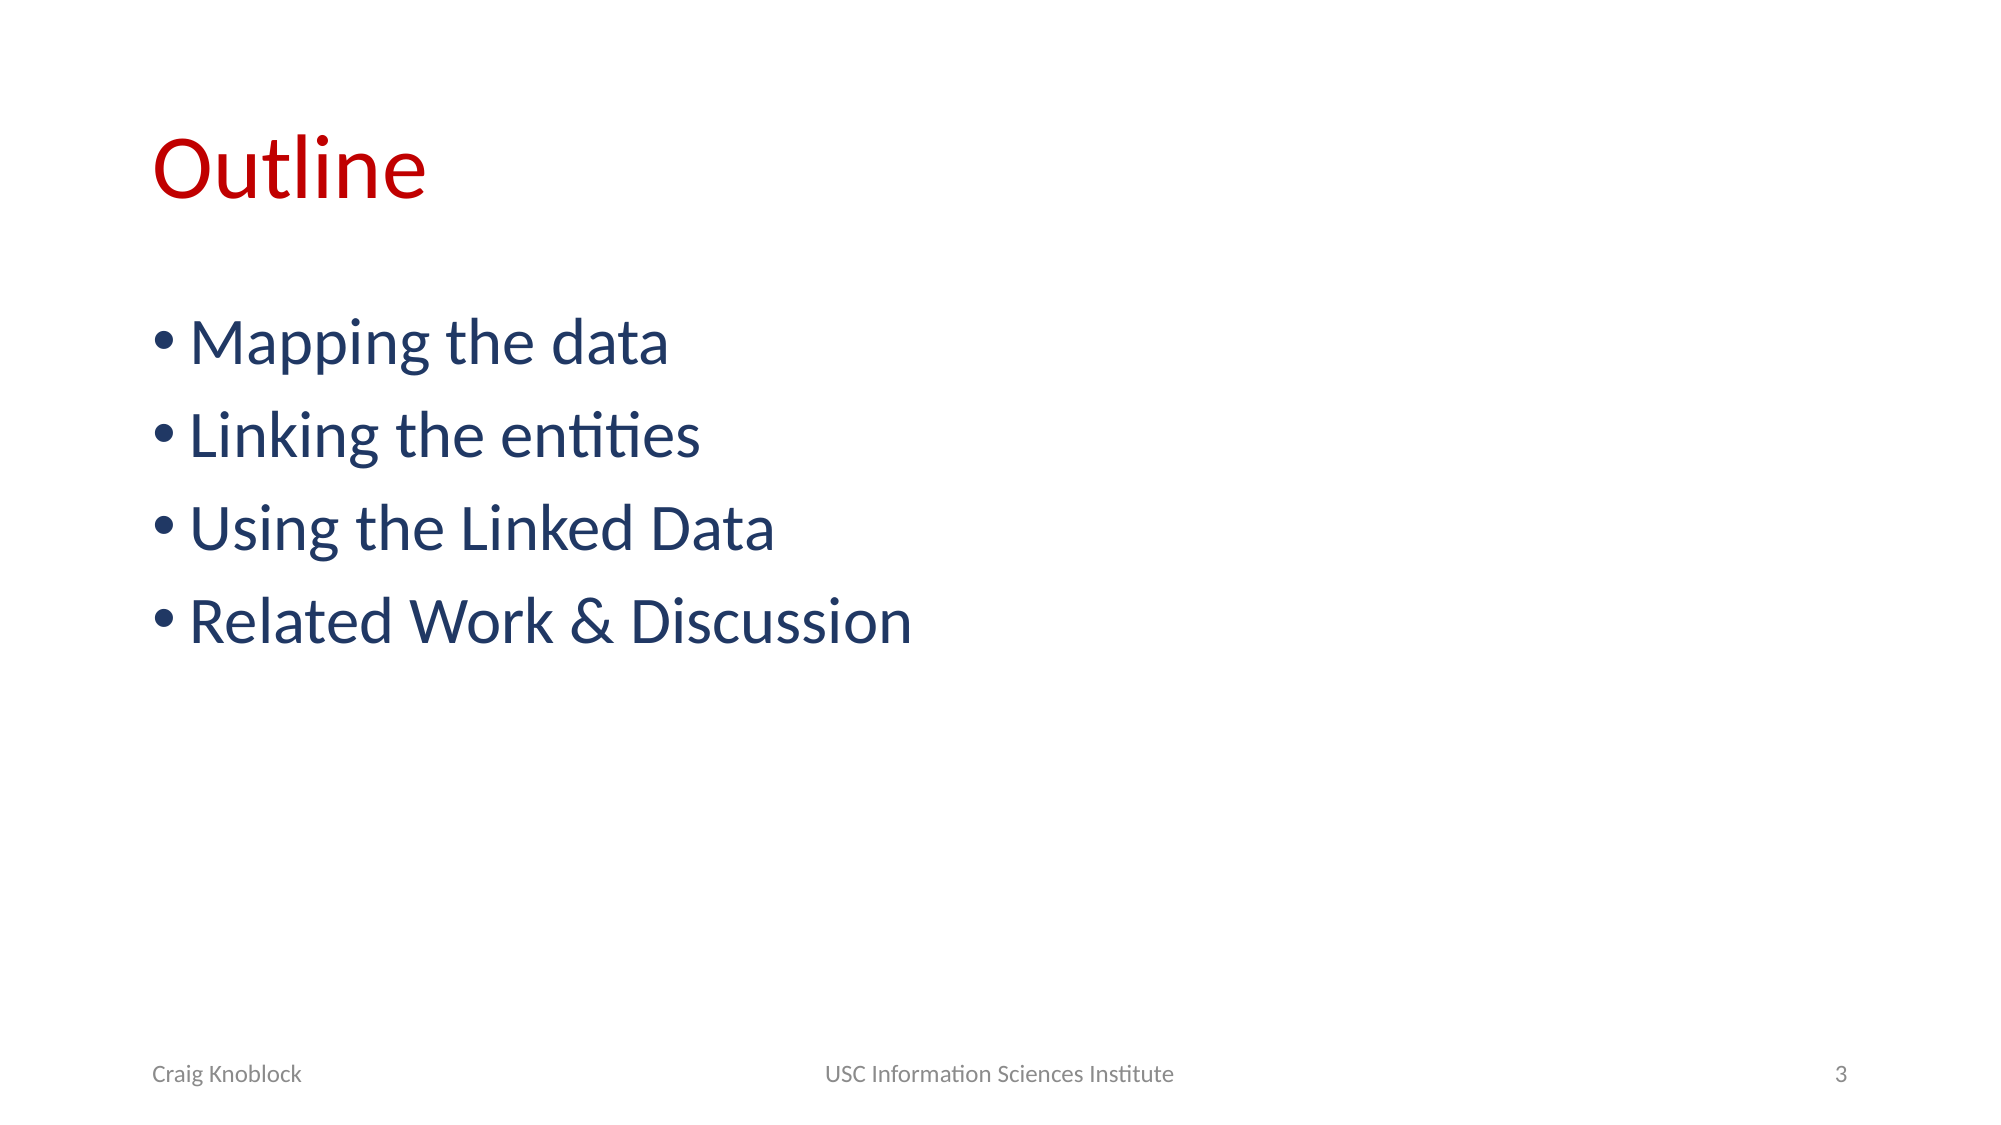

# Outline
Mapping the data
Linking the entities
Using the Linked Data
Related Work & Discussion
Craig Knoblock
USC Information Sciences Institute
3